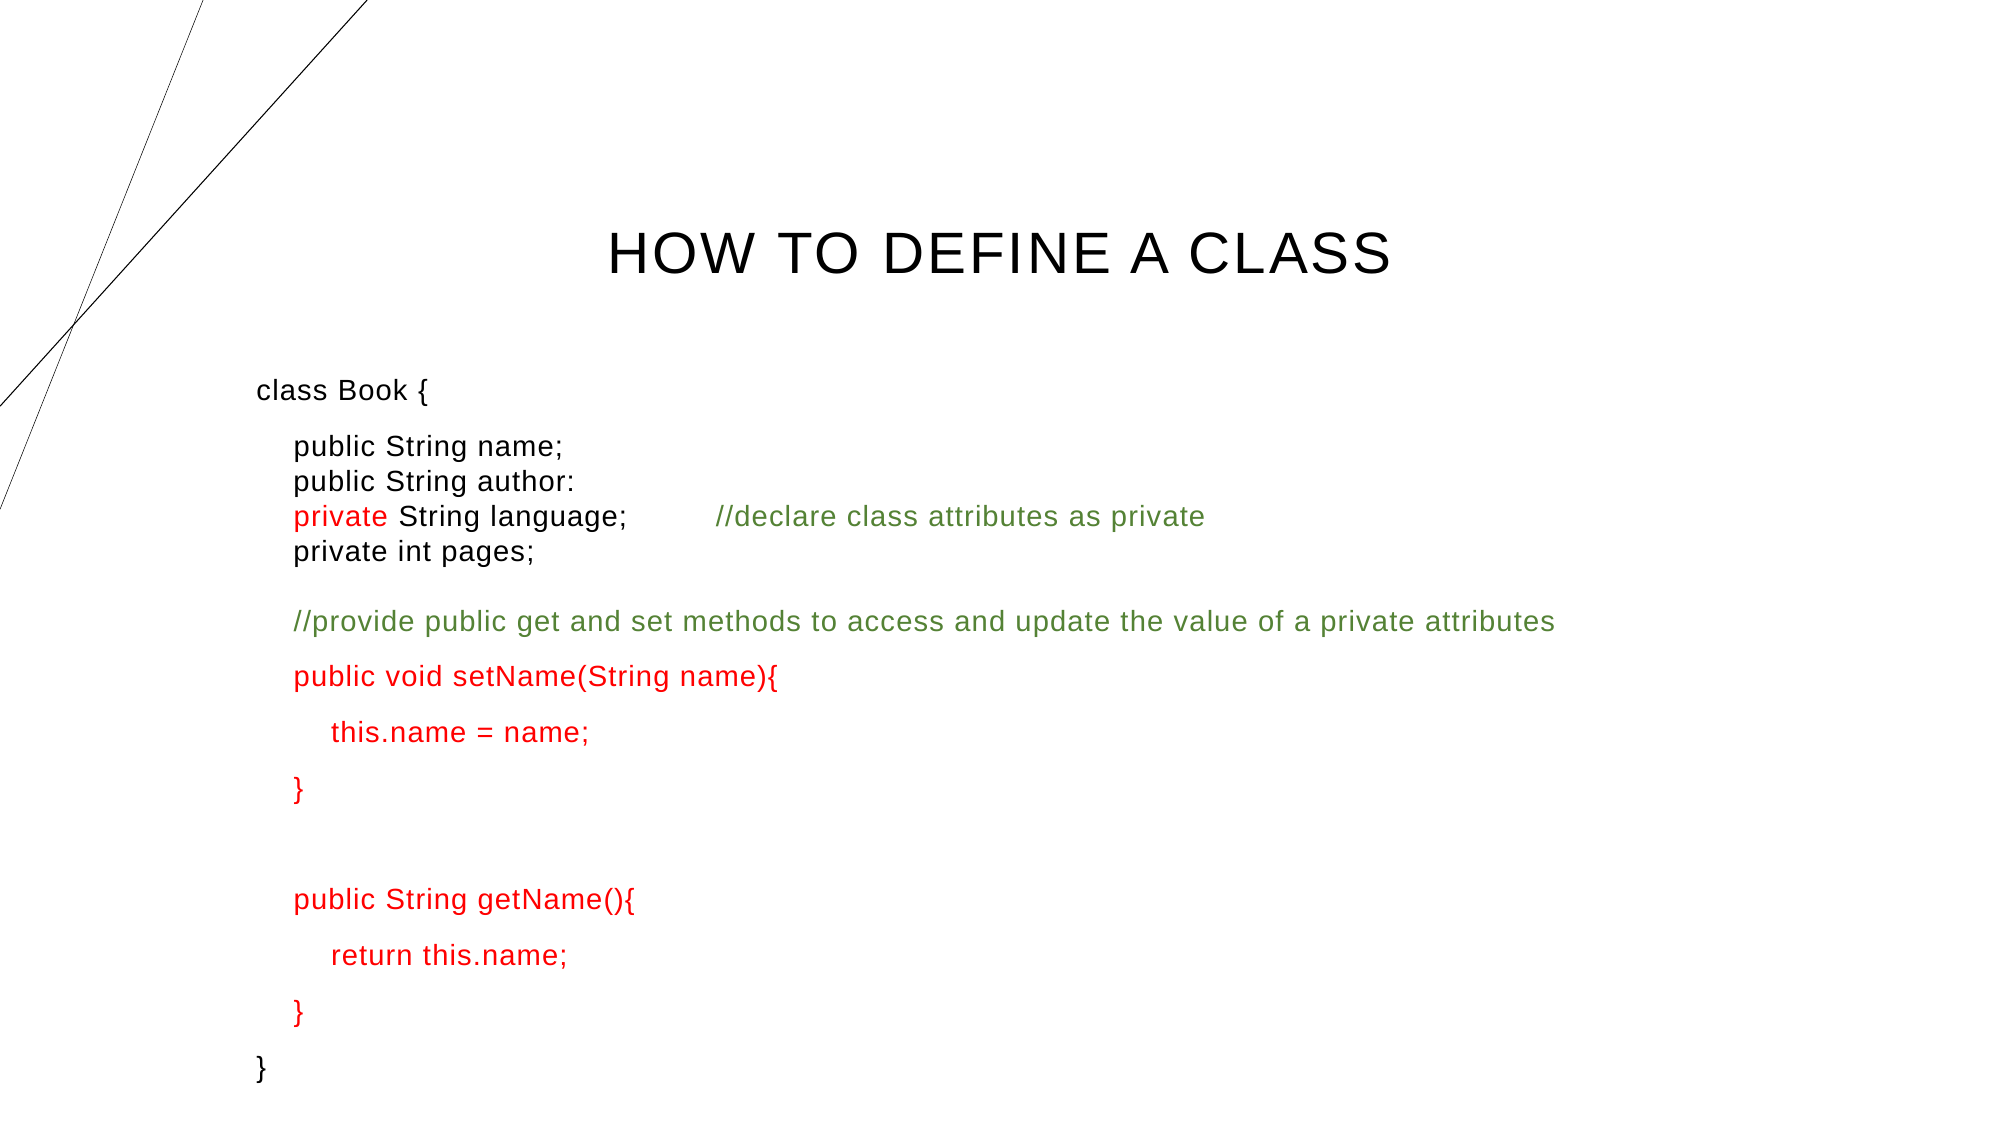

# How to define a Class
class Book {
    public String name;
    public String author:
    private String language;	 //declare class attributes as private
    private int pages;
    //provide public get and set methods to access and update the value of a private attributes
    public void setName(String name){
        this.name = name;
    }

    public String getName(){
        return this.name;
    }
}